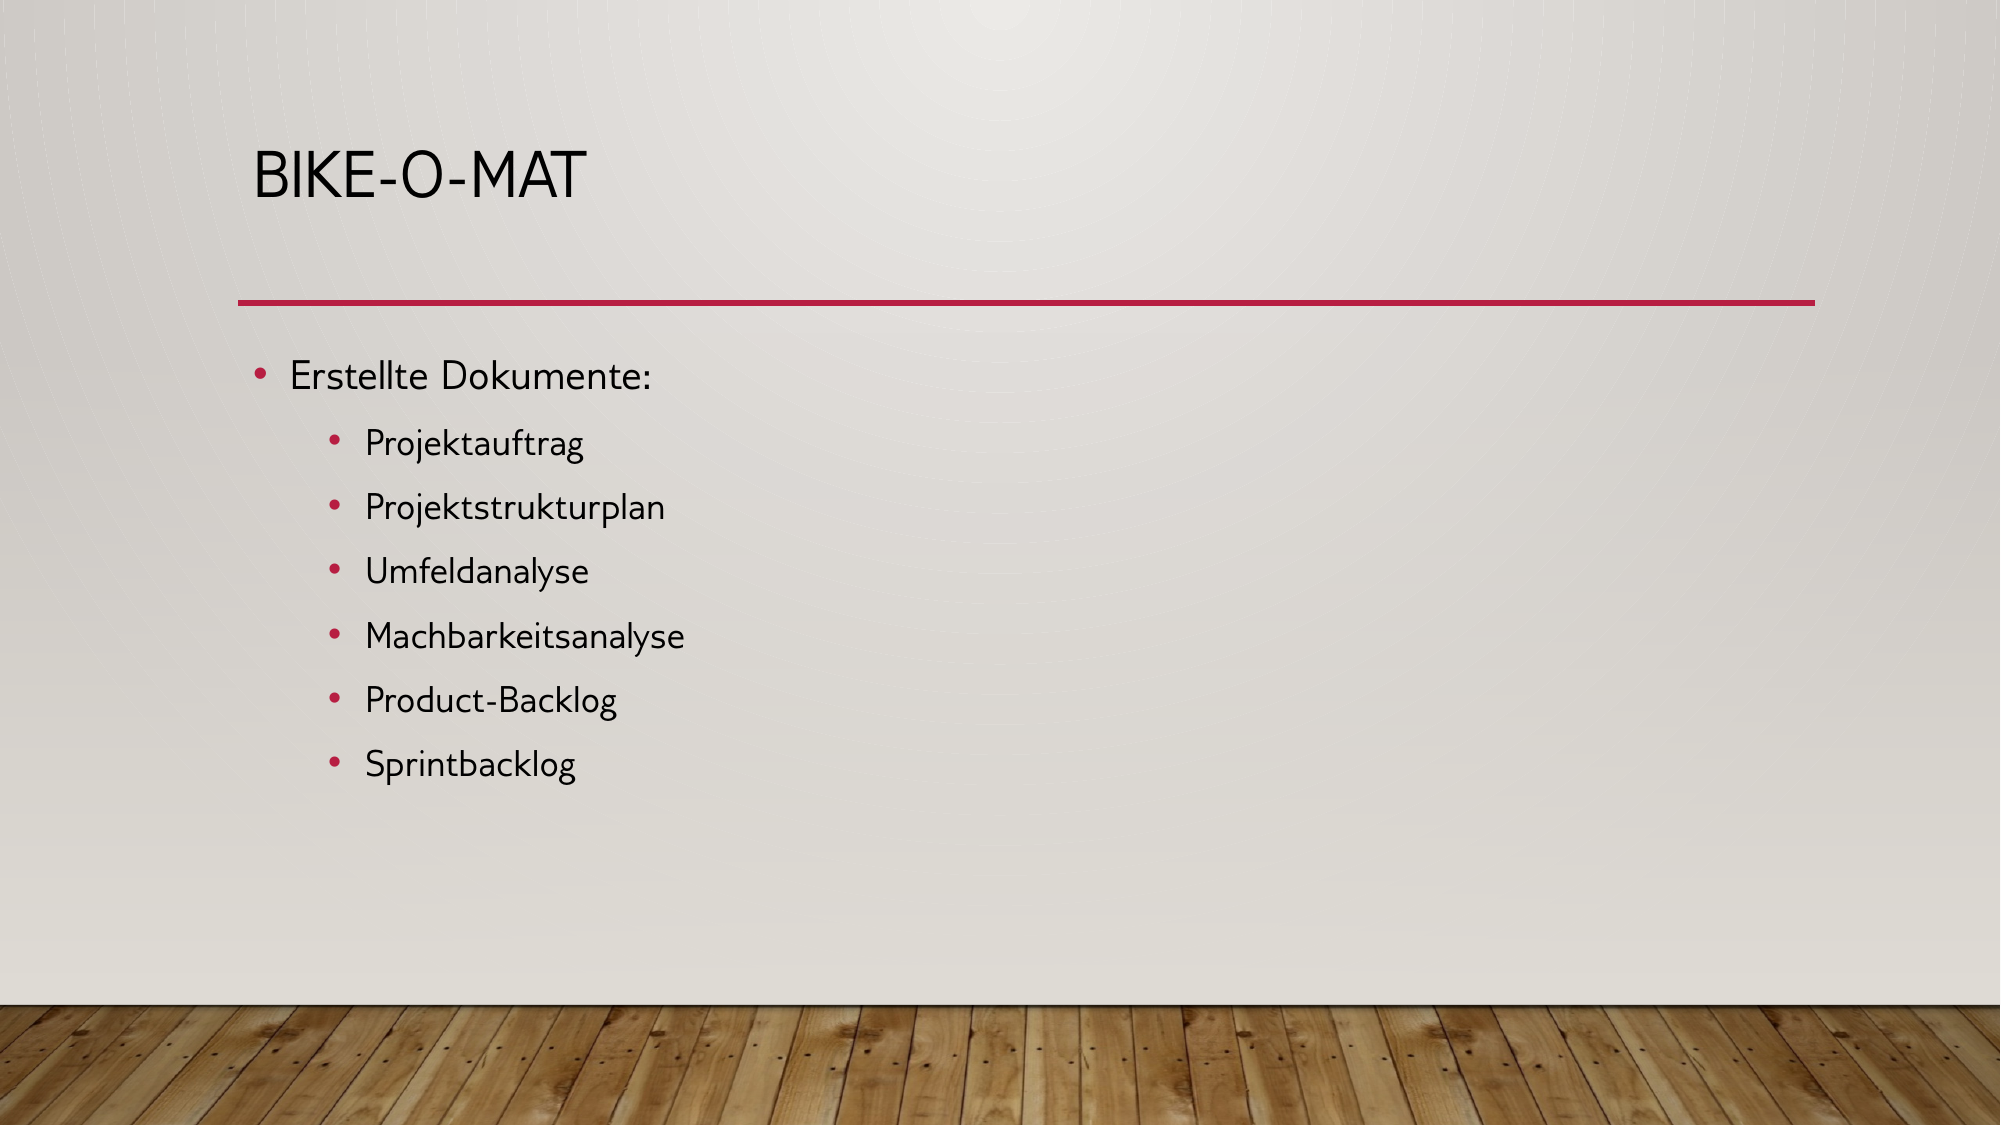

# Bike-o-mat
Erstellte Dokumente:
Projektauftrag
Projektstrukturplan
Umfeldanalyse
Machbarkeitsanalyse
Product-Backlog
Sprintbacklog